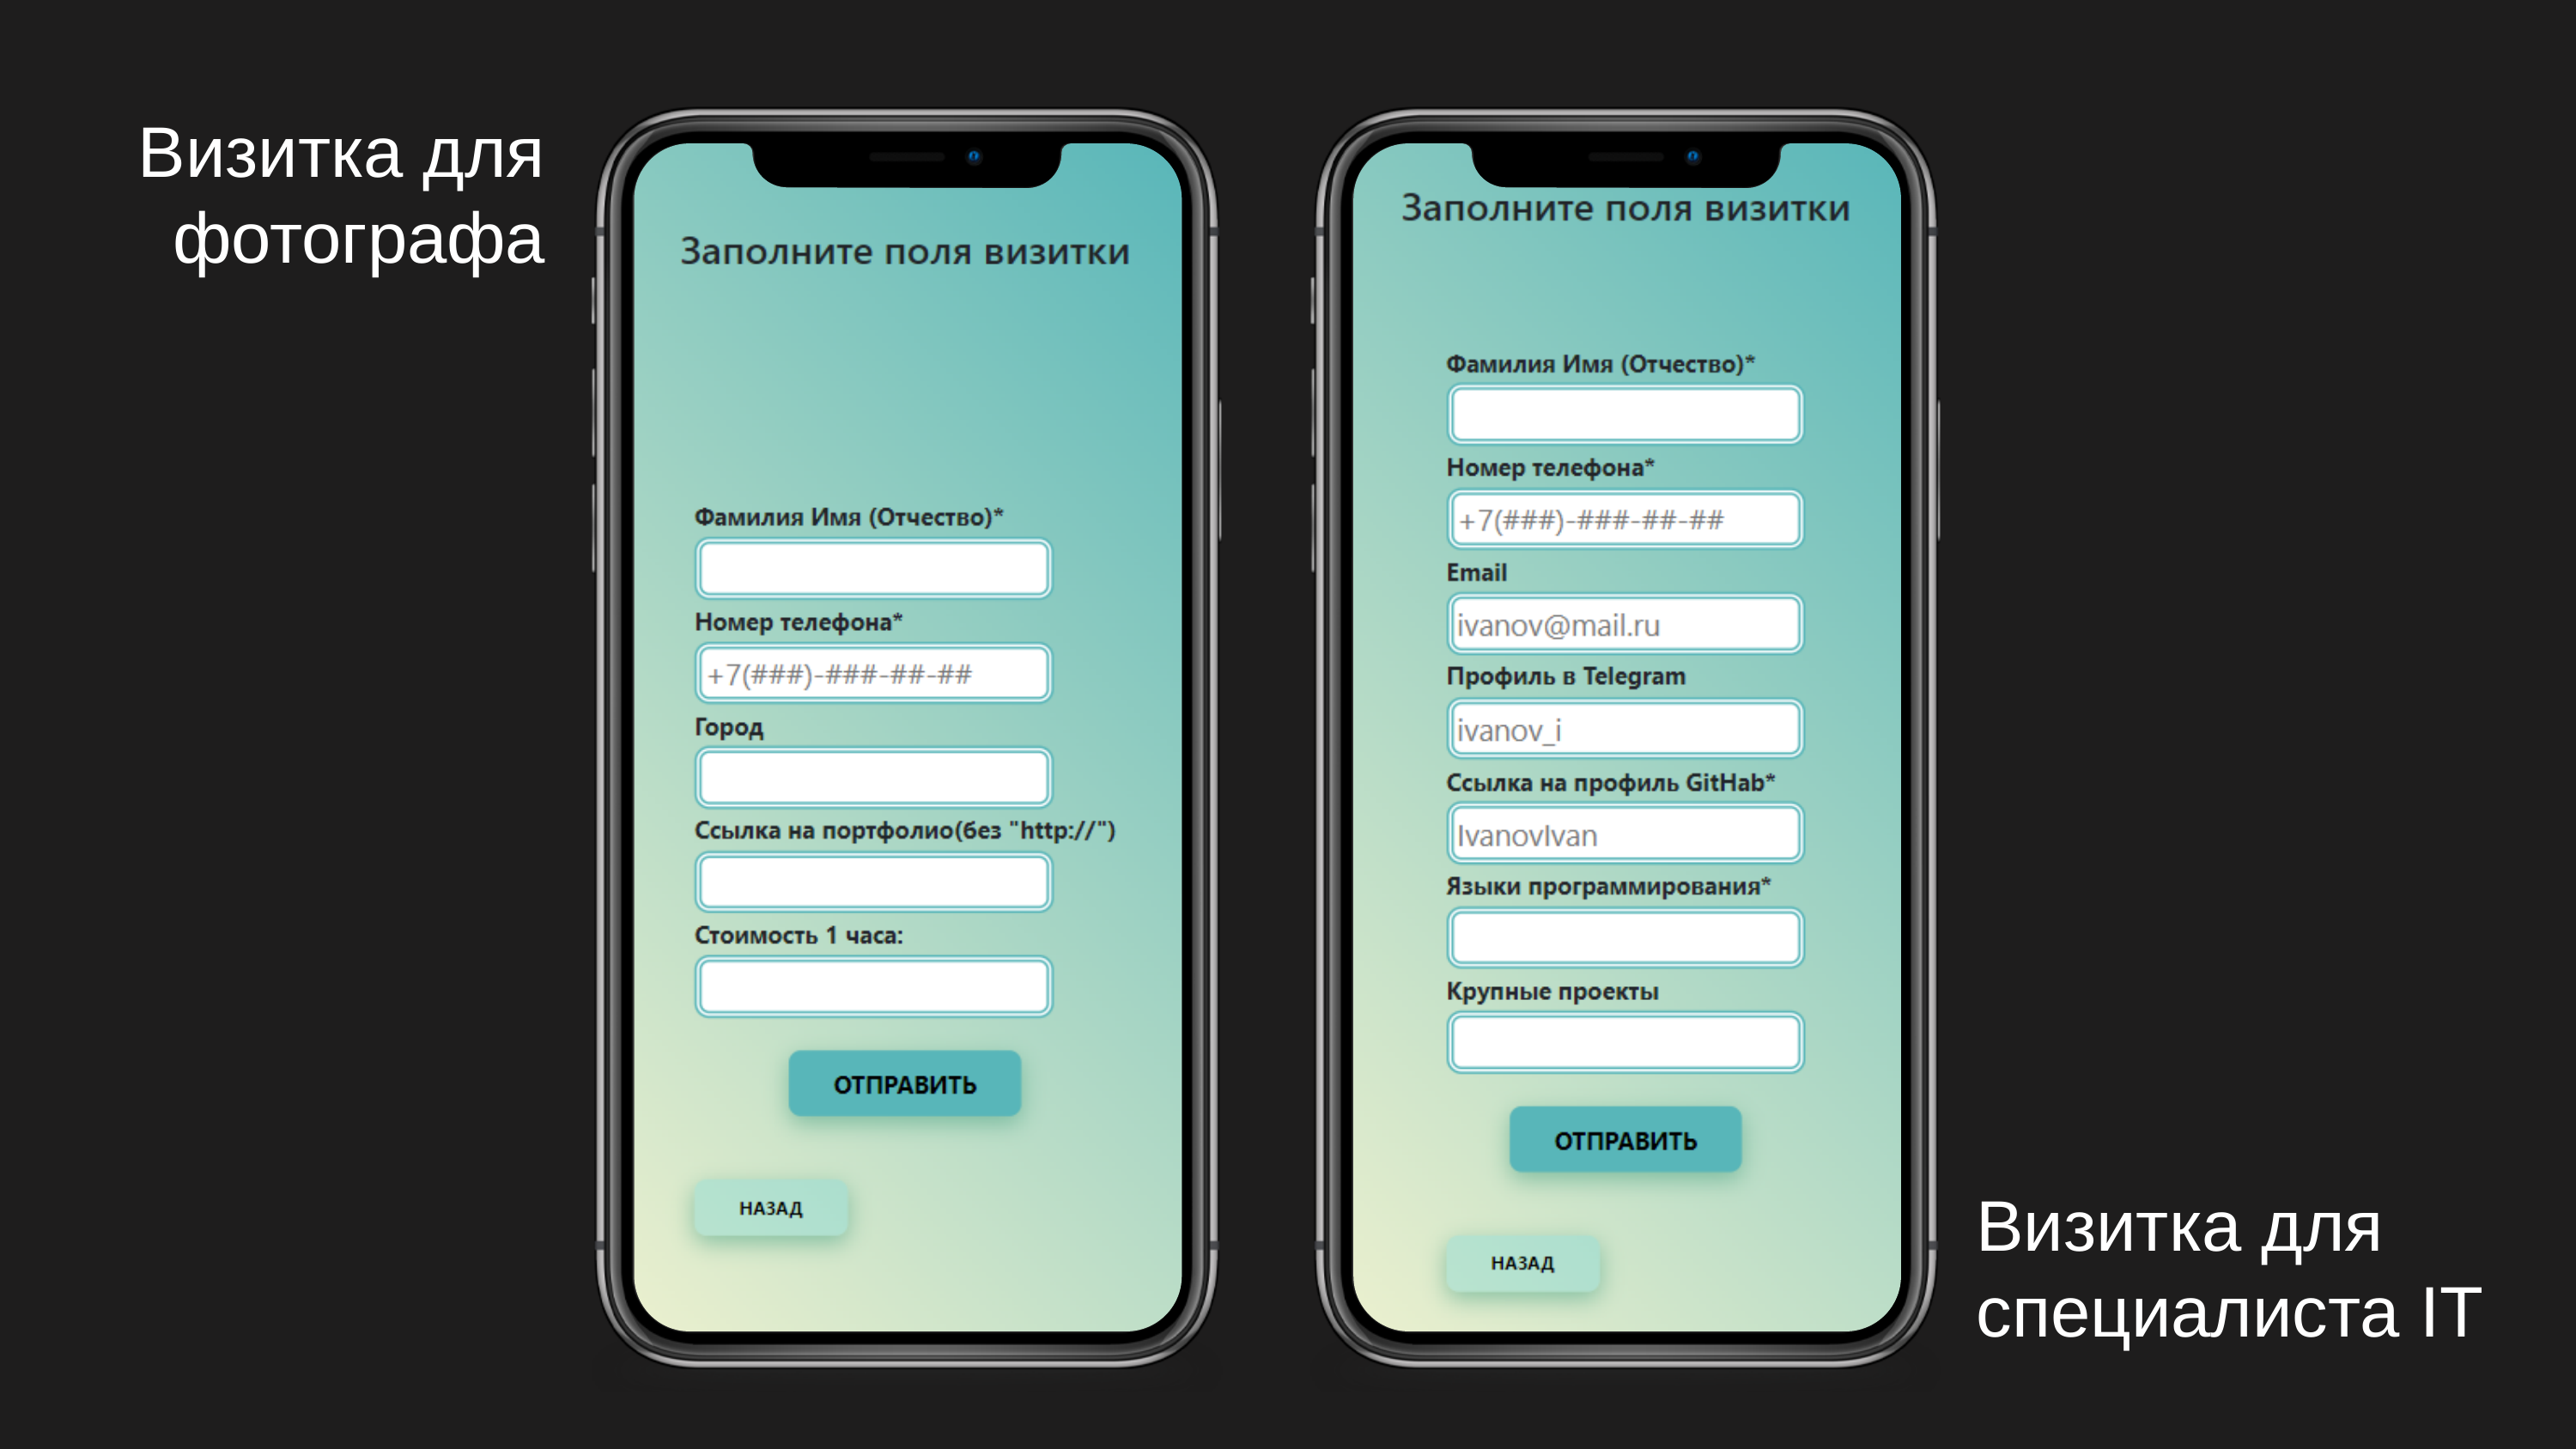

Визитка для фотографа

Визитка для специалиста IT